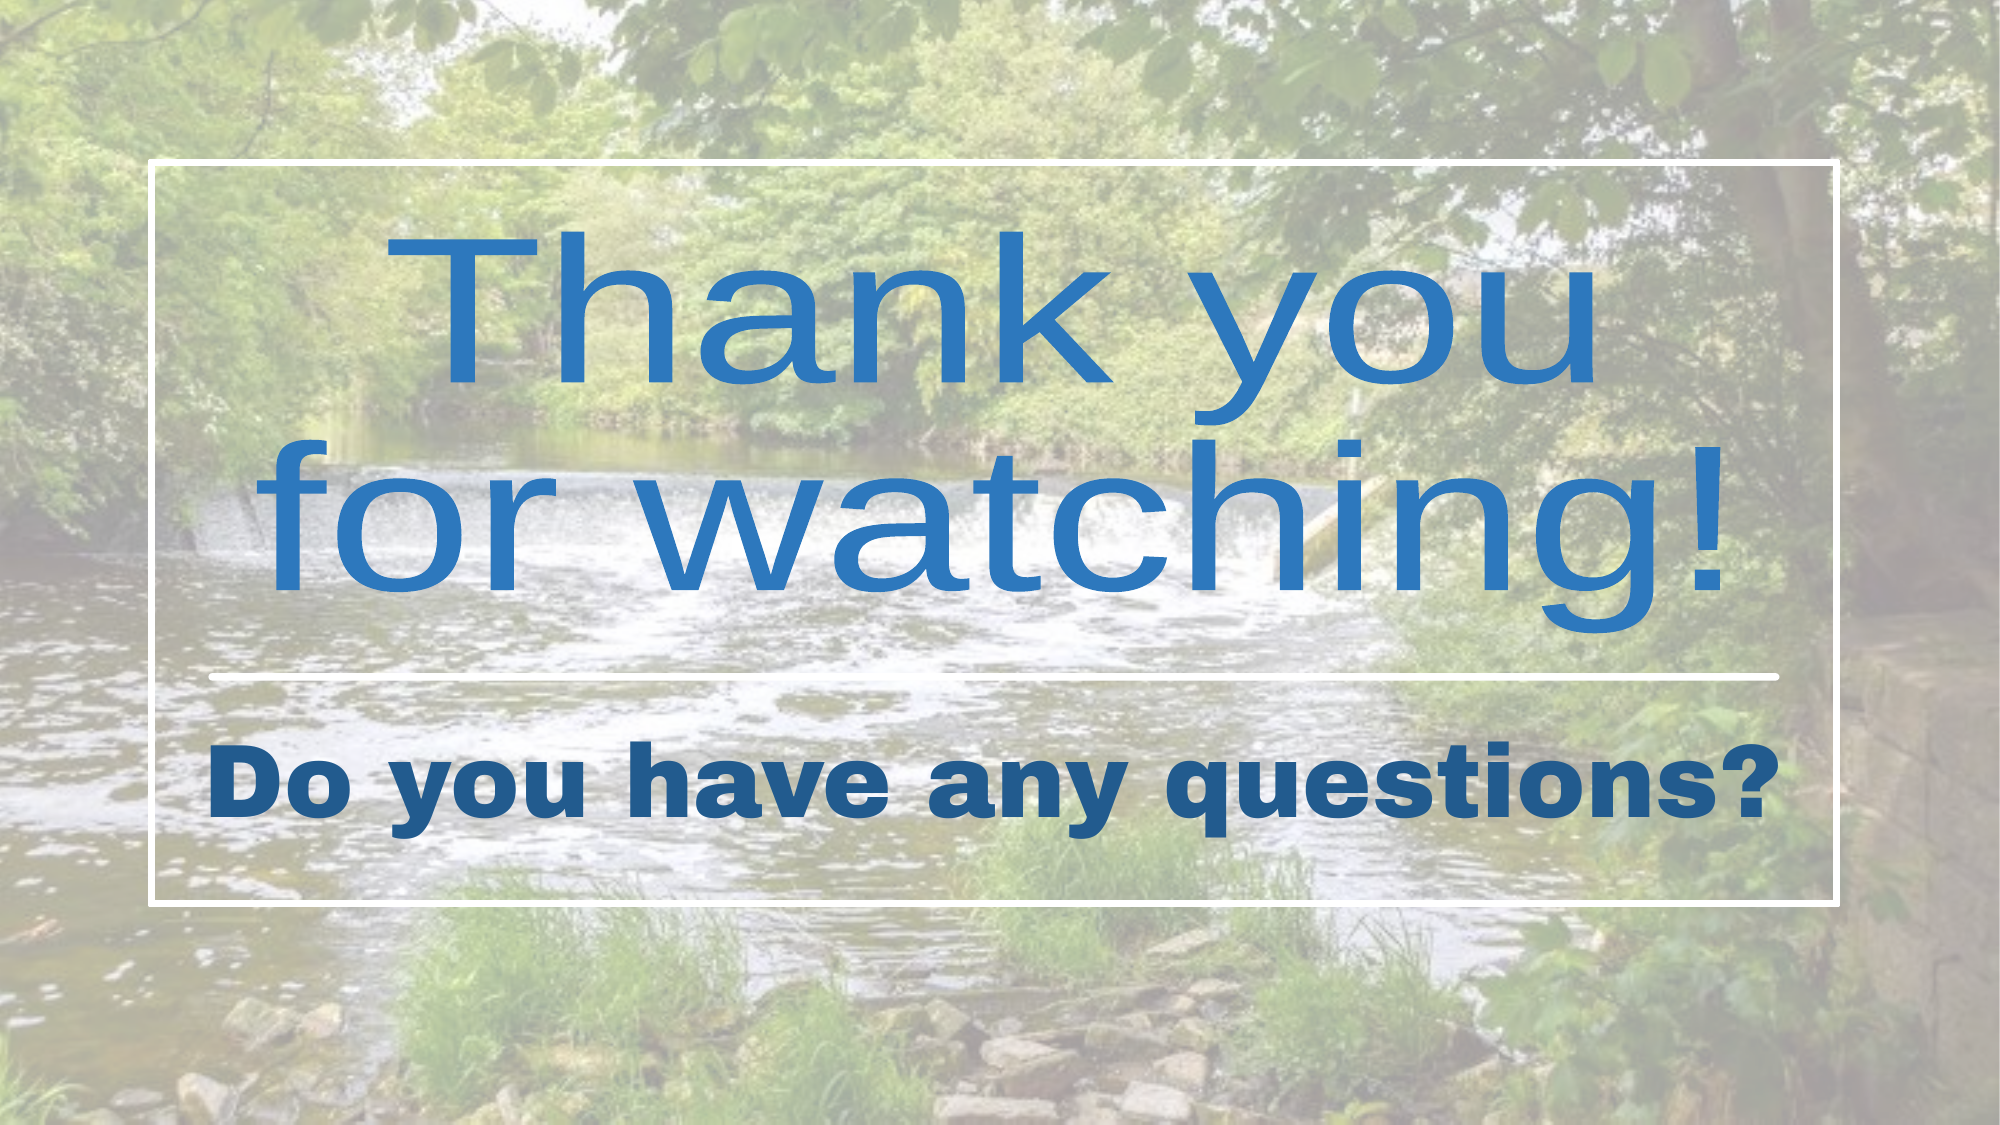

Thank you
for watching!
# Do you have any questions?